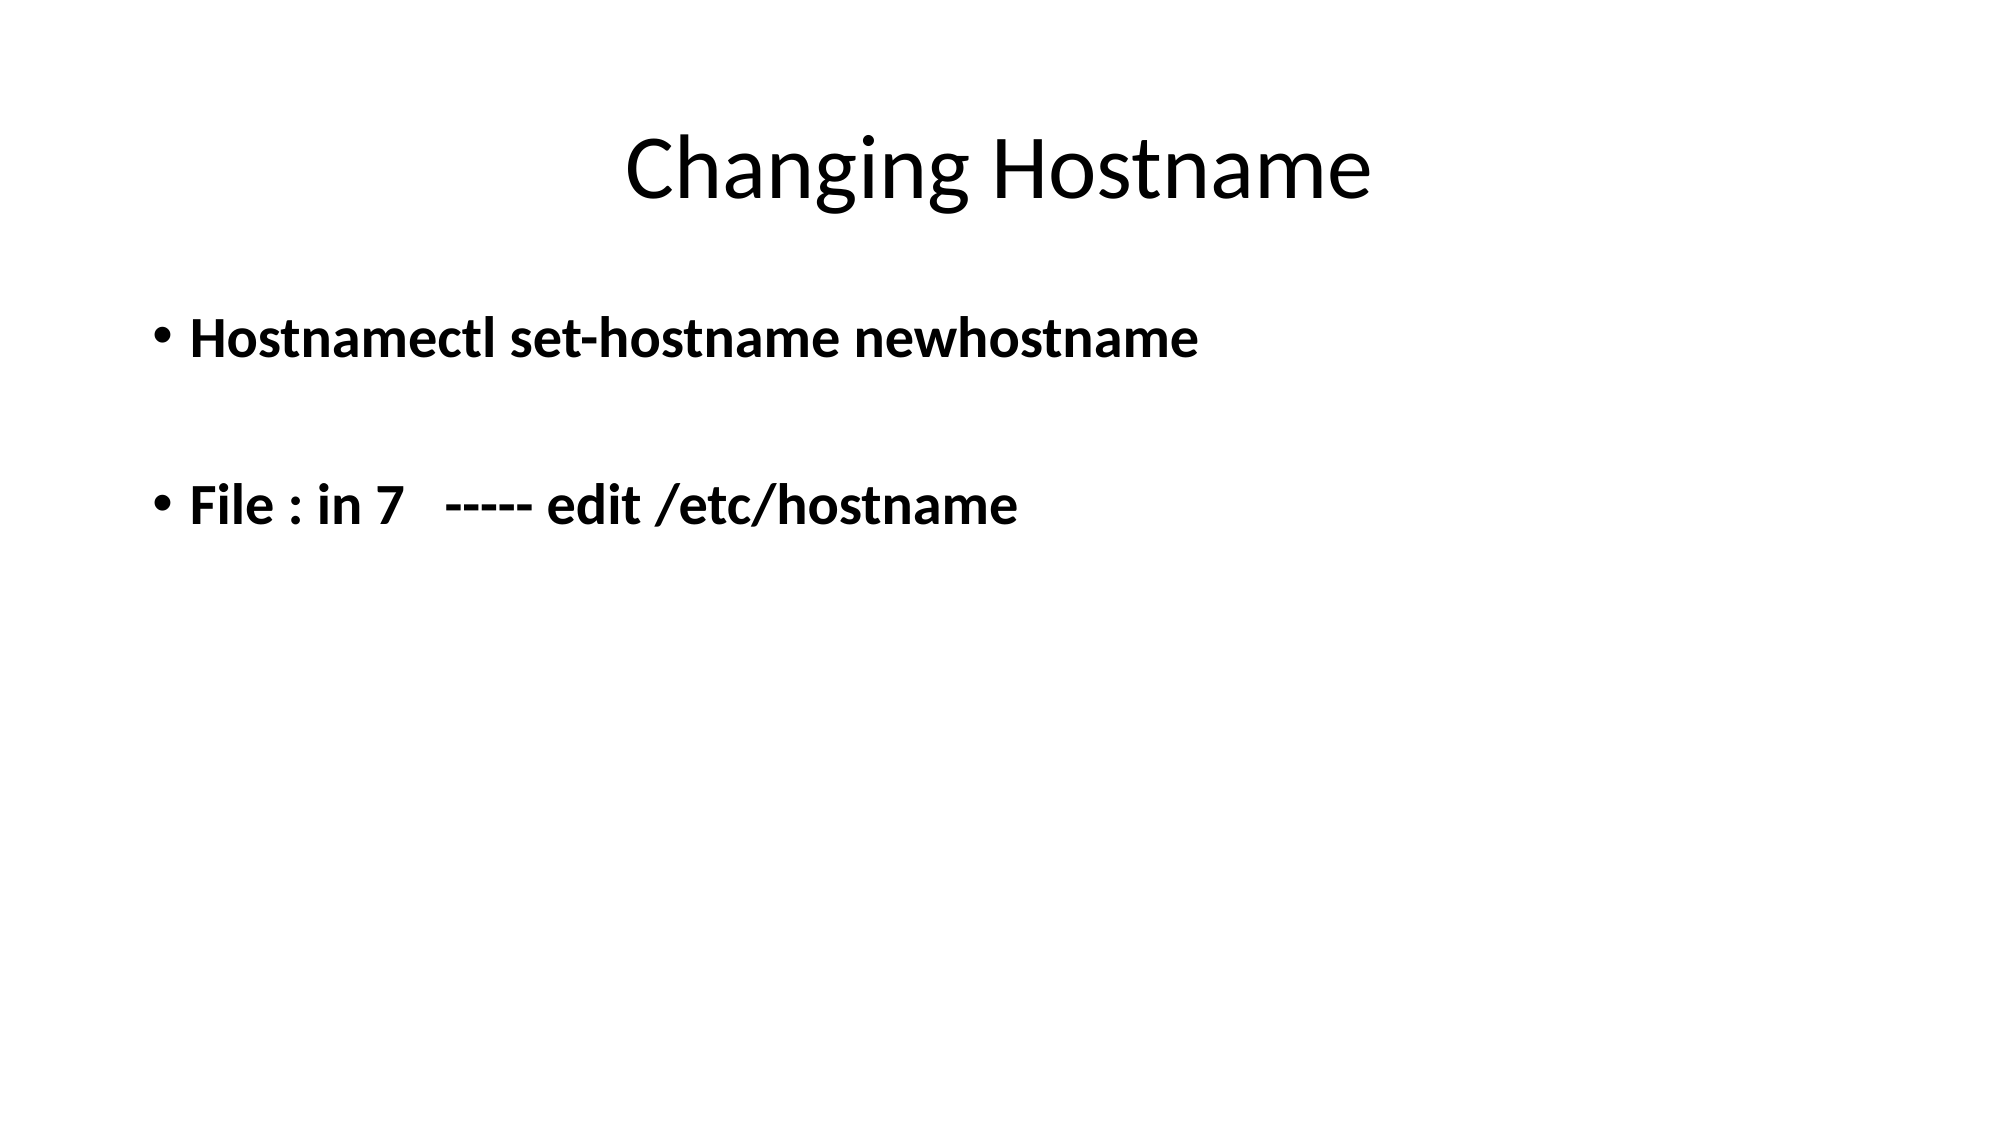

# Changing Hostname
Hostnamectl set-hostname newhostname

File : in 7   ----- edit /etc/hostname